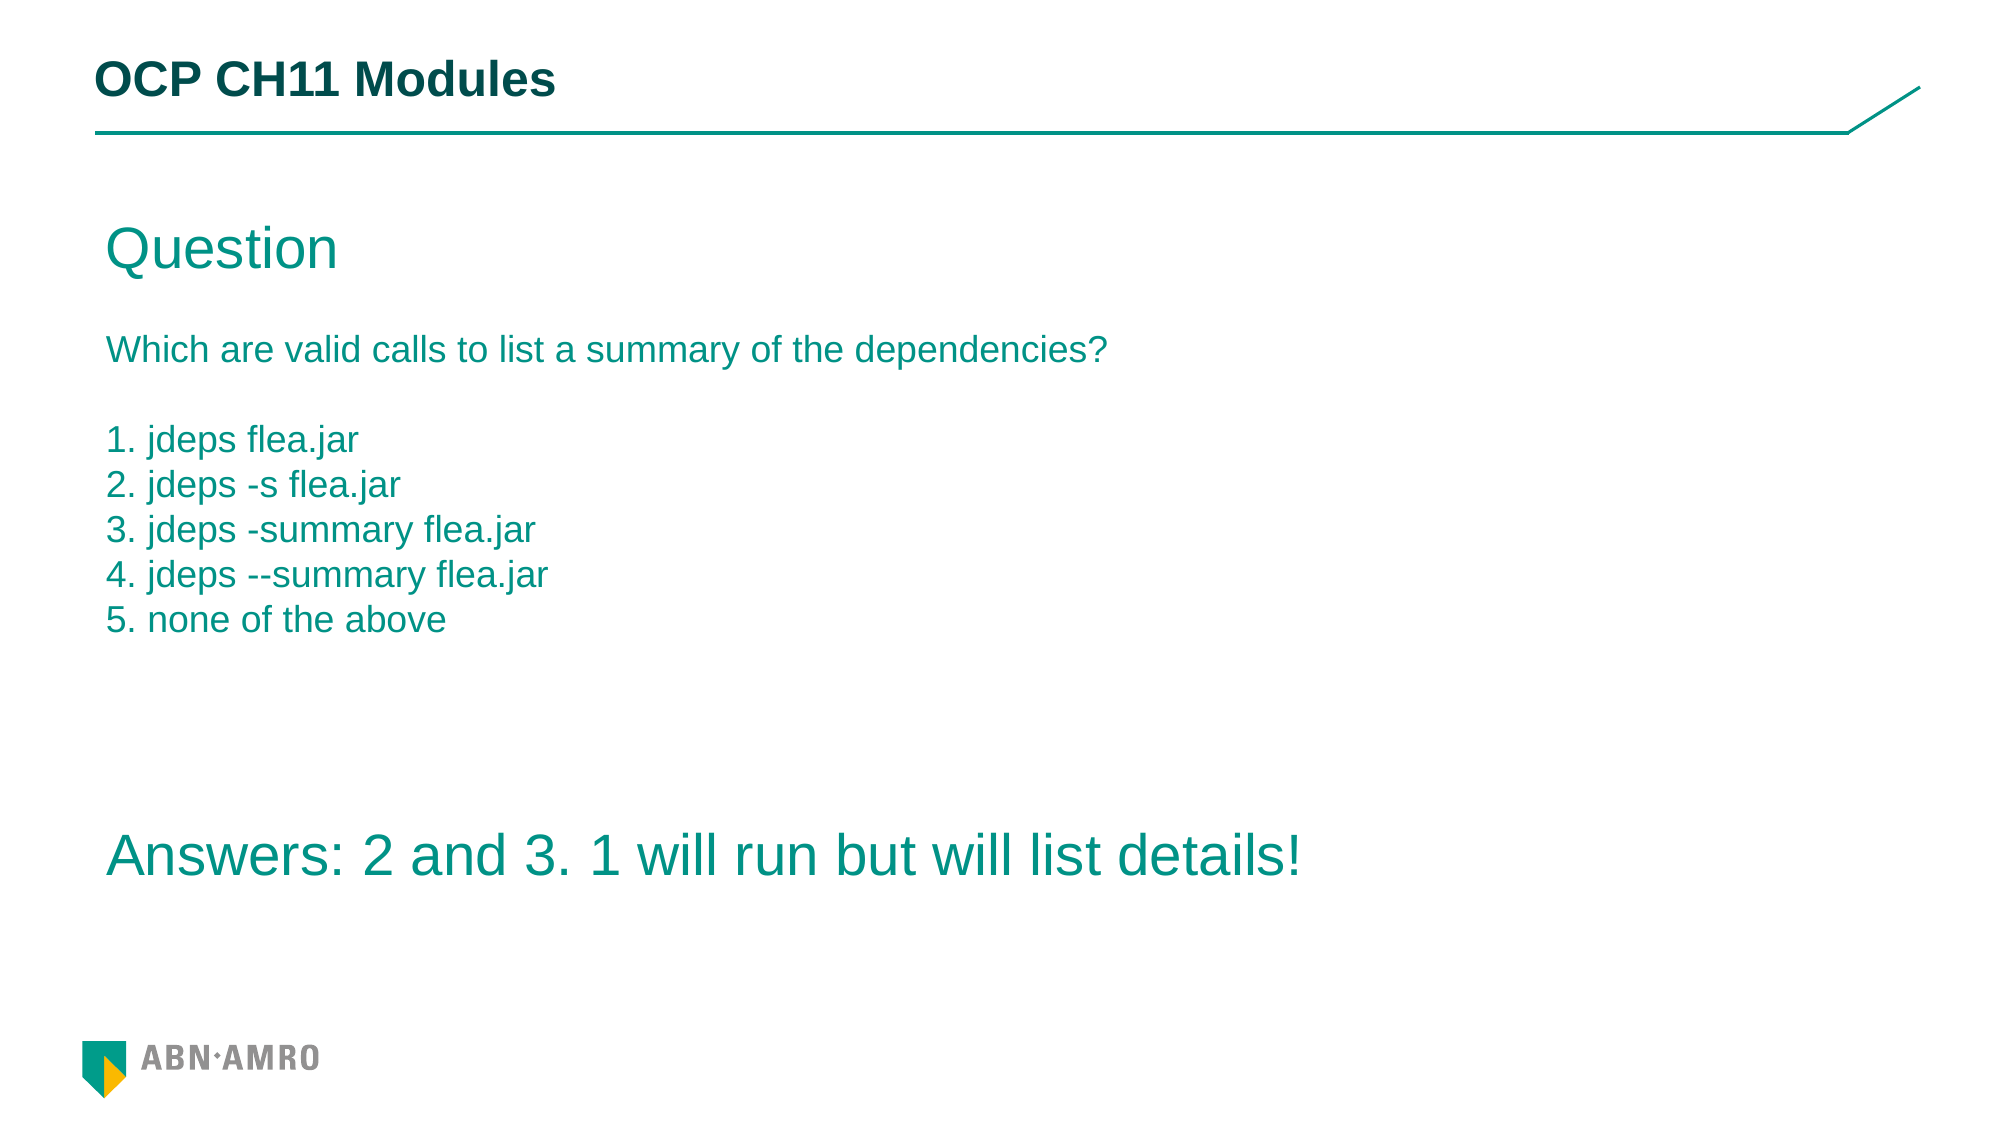

# OCP CH11 Modules
Question

Which are valid calls to list a summary of the dependencies?

1. jdeps flea.jar
2. jdeps -s flea.jar
3. jdeps -summary flea.jar
4. jdeps --summary flea.jar
5. none of the above
Answers: 2 and 3. 1 will run but will list details!